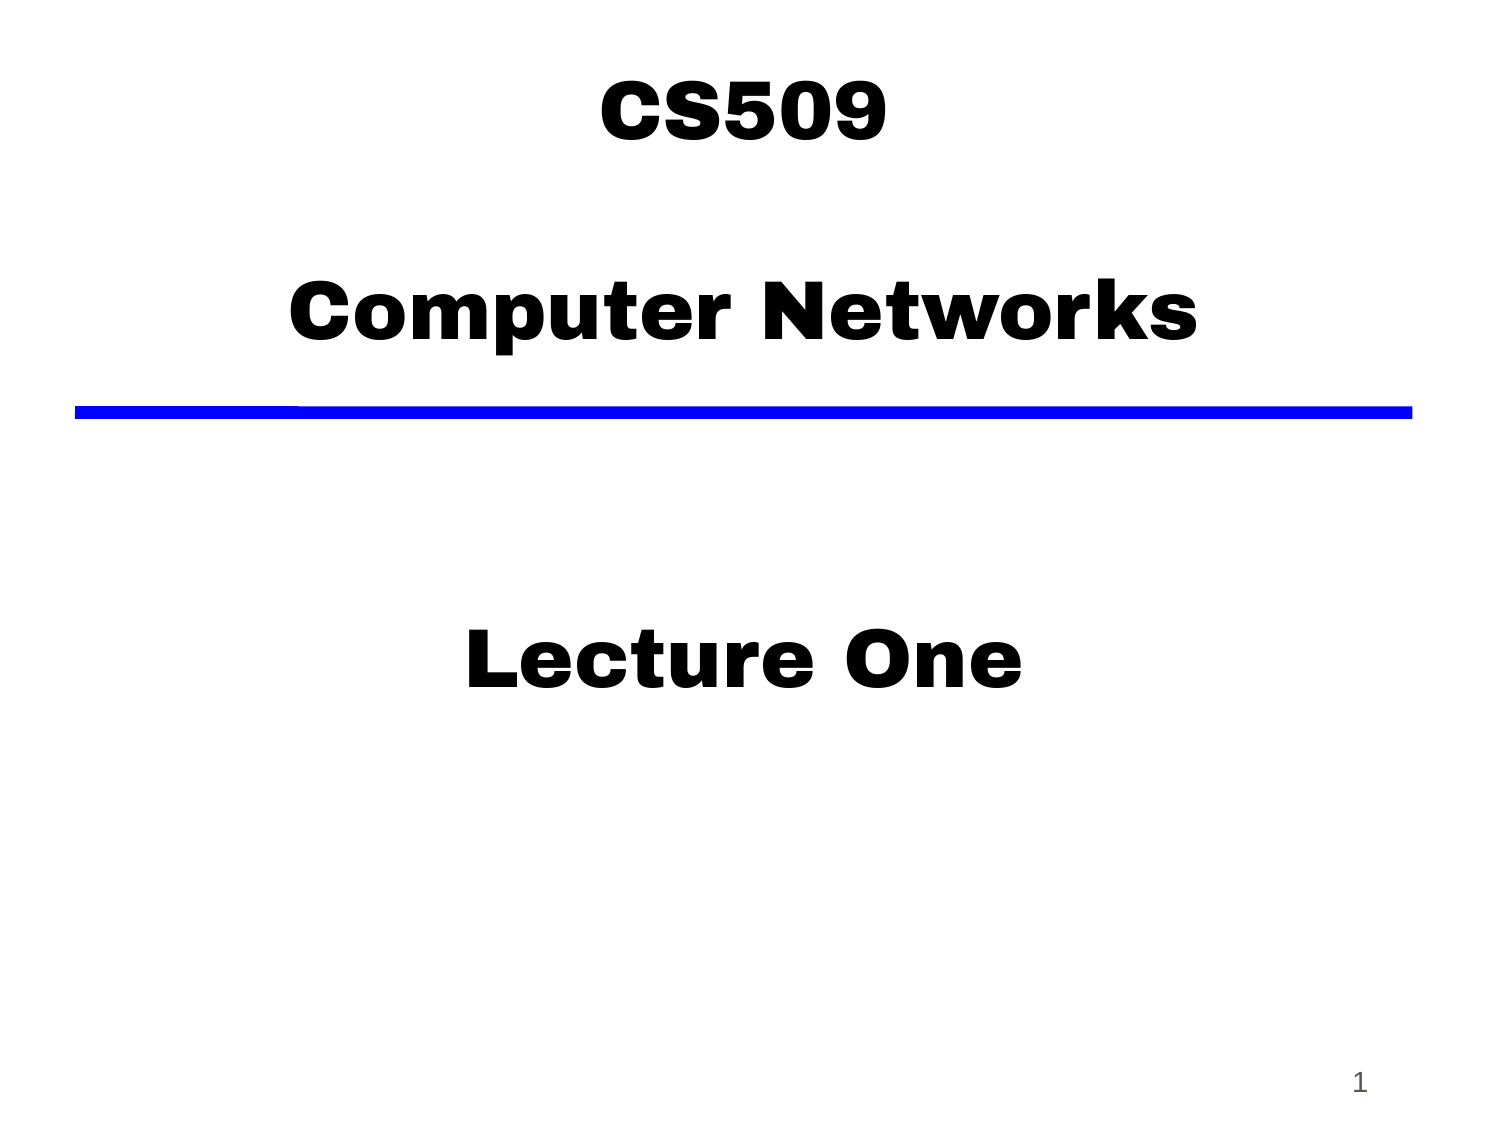

# CS509 Computer Networks

Lecture One
1